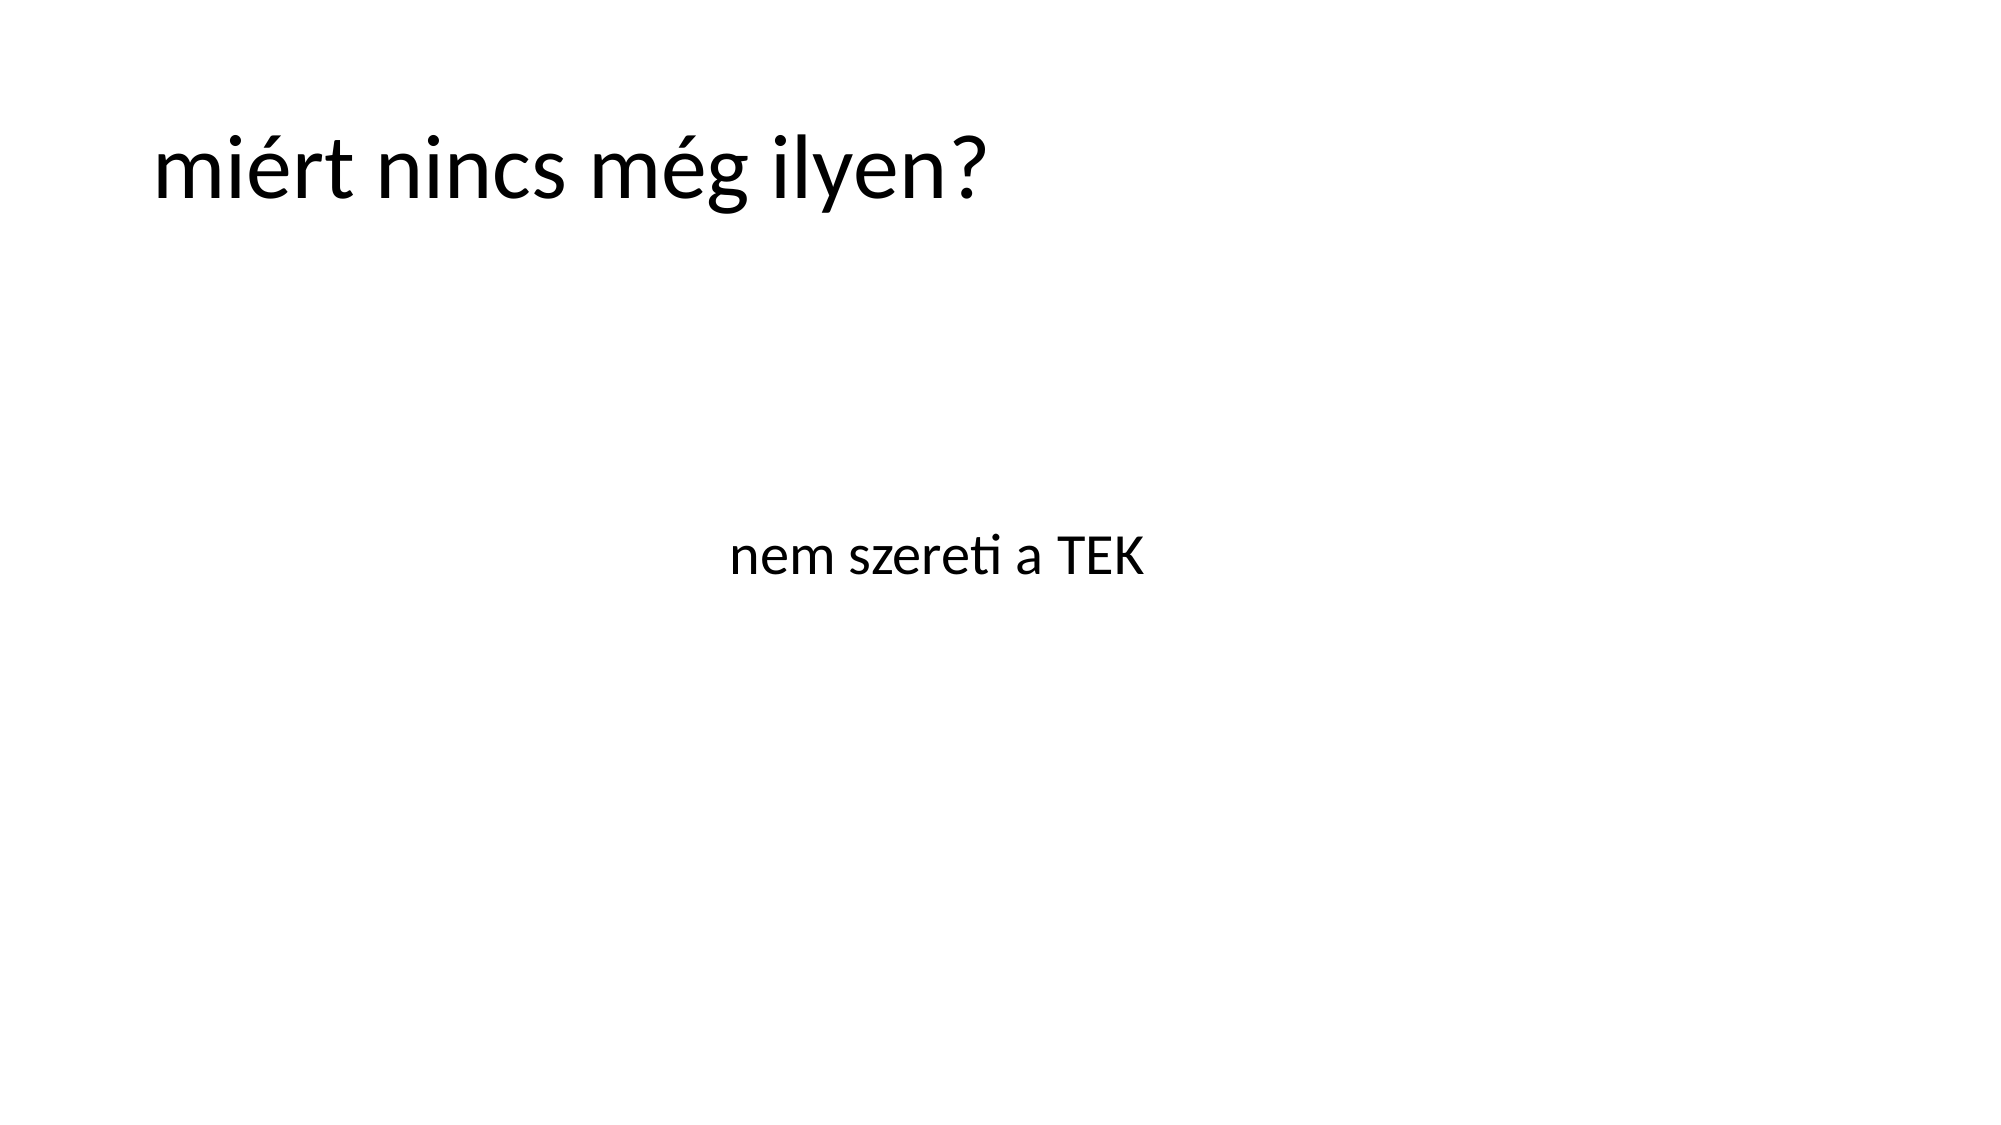

# miért nincs még ilyen?
nem szereti a TEK